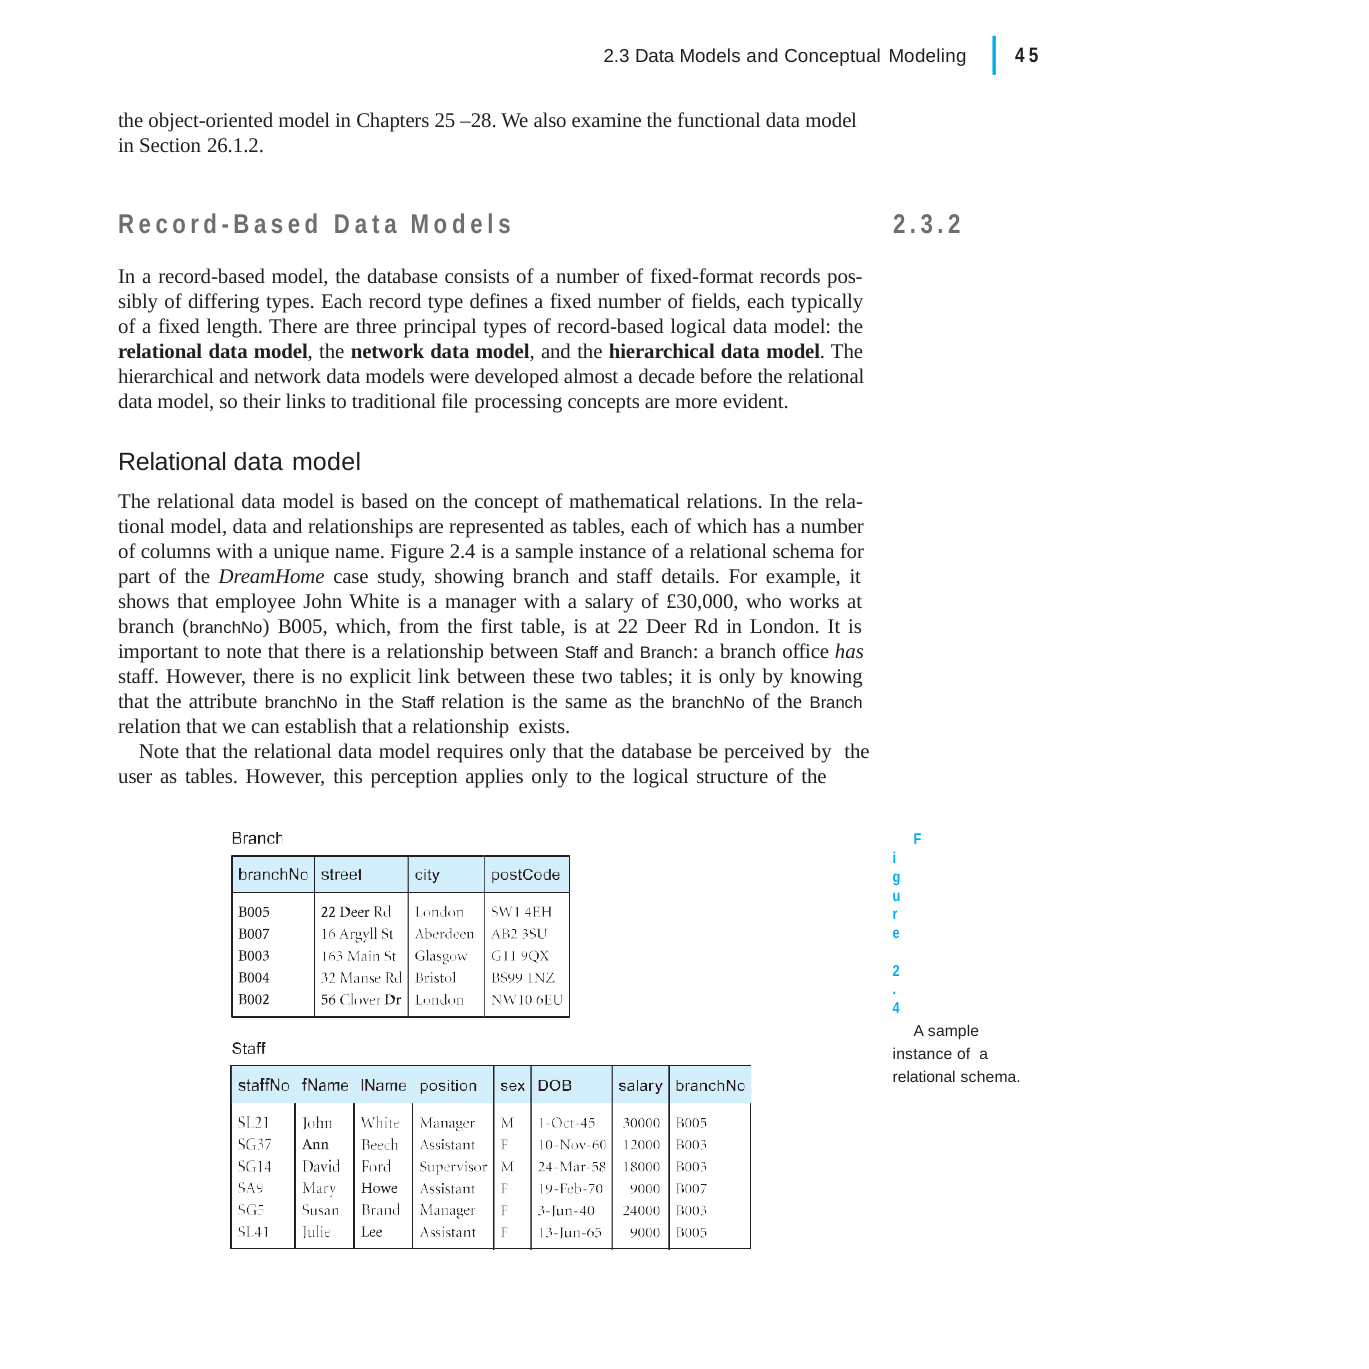

|
45
2.3 Data Models and Conceptual Modeling
the object-oriented model in Chapters 25 –28. We also examine the functional data model  in Section 26.1.2.
Record-Based Data Models
In a record-based model, the database consists of a number of fixed-format records pos-  sibly of differing types. Each record type defines a fixed number of fields, each typically  of a fixed length. There are three principal types of record-based logical data model: the  relational data model, the network data model, and the hierarchical data model. The  hierarchical and network data models were developed almost a decade before the relational  data model, so their links to traditional file processing concepts are more evident.
2.3.2
Relational data model
The relational data model is based on the concept of mathematical relations. In the rela-  tional model, data and relationships are represented as tables, each of which has a number  of columns with a unique name. Figure 2.4 is a sample instance of a relational schema for  part of the DreamHome case study, showing branch and staff details. For example, it  shows that employee John White is a manager with a salary of £30,000, who works at  branch (branchNo) B005, which, from the first table, is at 22 Deer Rd in London. It is  important to note that there is a relationship between Staff and Branch: a branch office has  staff. However, there is no explicit link between these two tables; it is only by knowing  that the attribute branchNo in the Staff relation is the same as the branchNo of the Branch  relation that we can establish that a relationship exists.
Note that the relational data model requires only that the database be perceived by  the user as tables. However, this perception applies only to the logical structure of the

Figure 2.4
A sample instance of  a relational schema.

|  |  |  |  |
| --- | --- | --- | --- |
|  |  |  |  |